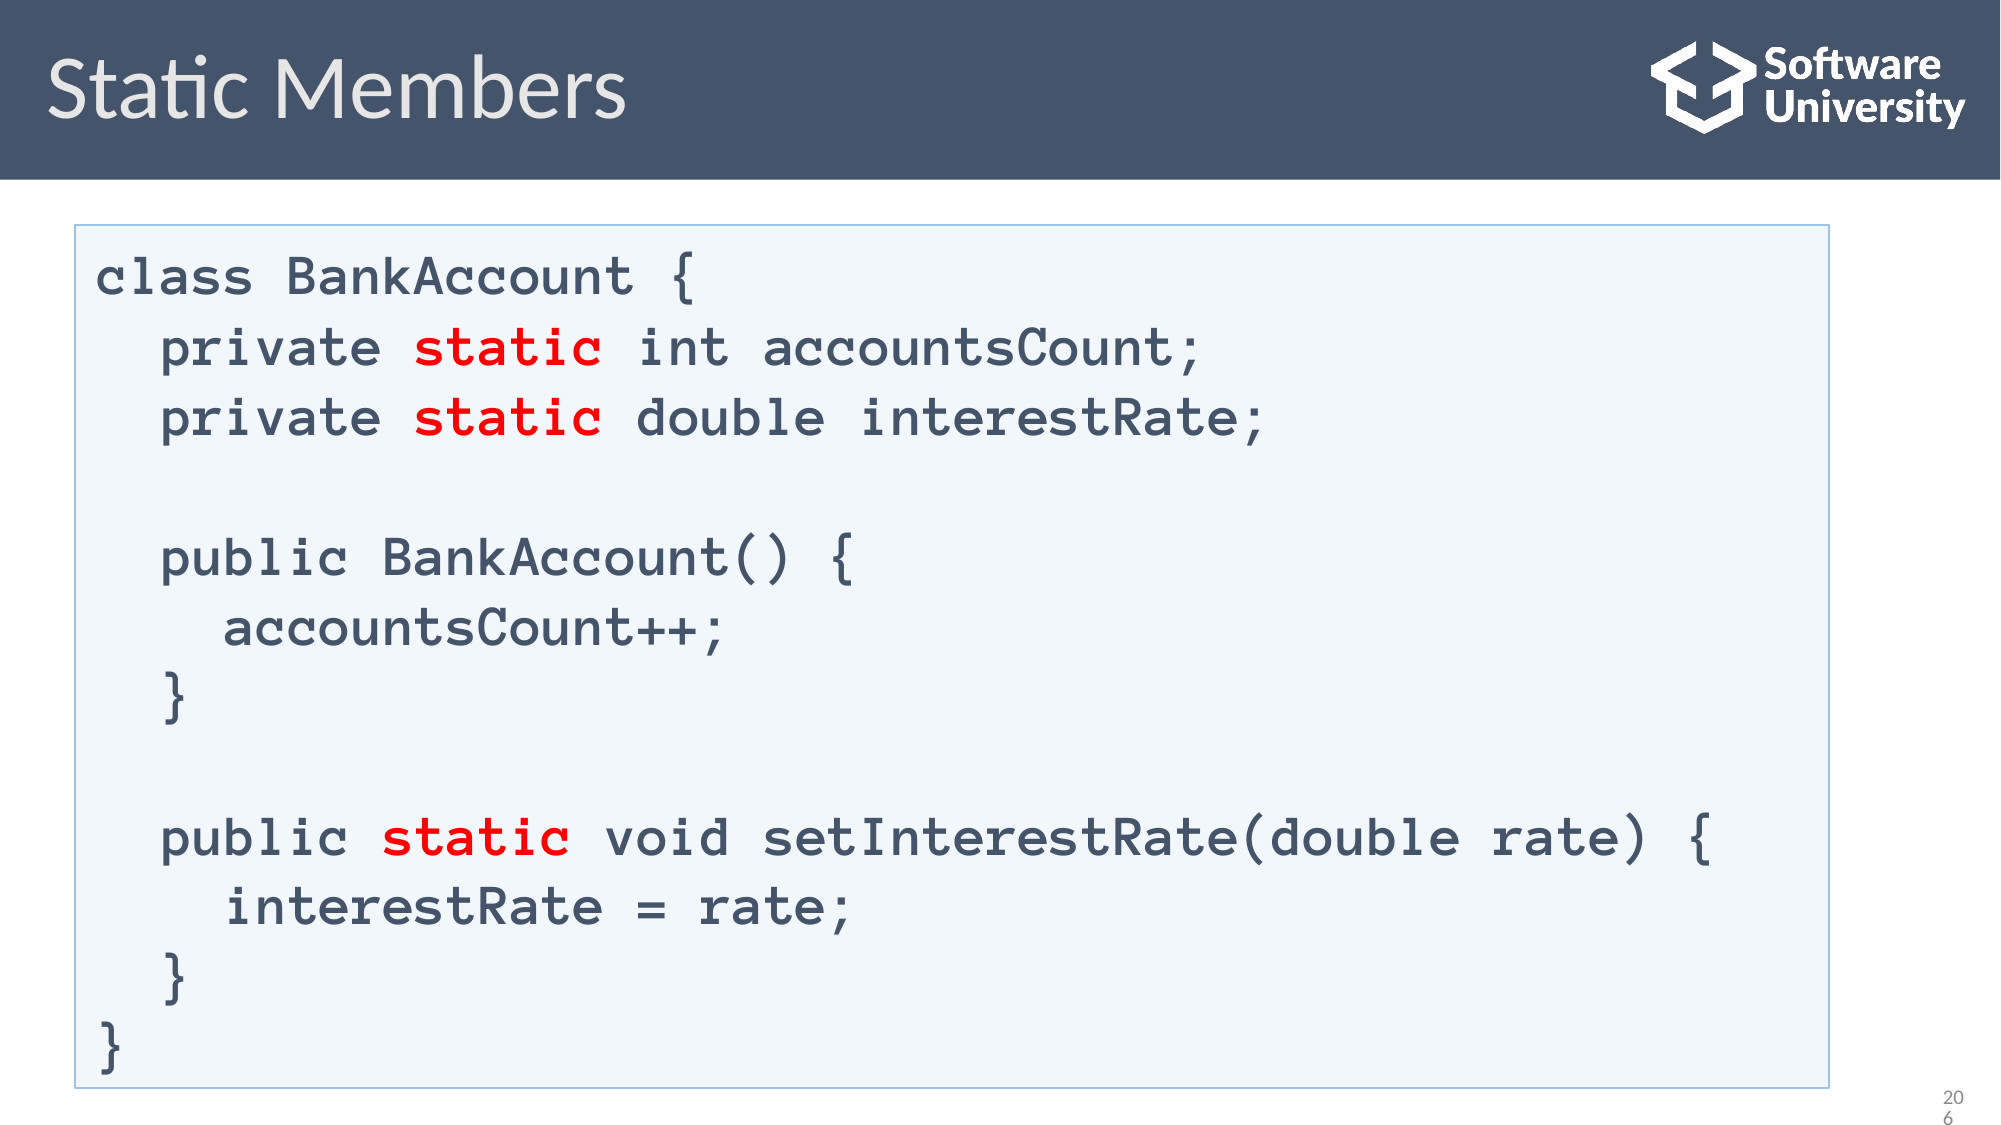

# Static Members
class BankAccount {
  private static int accountsCount;
  private static double interestRate;

  public BankAccount() {
    accountsCount++;
  }

  public static void setInterestRate(double rate) {
    interestRate = rate;
  }
}
206